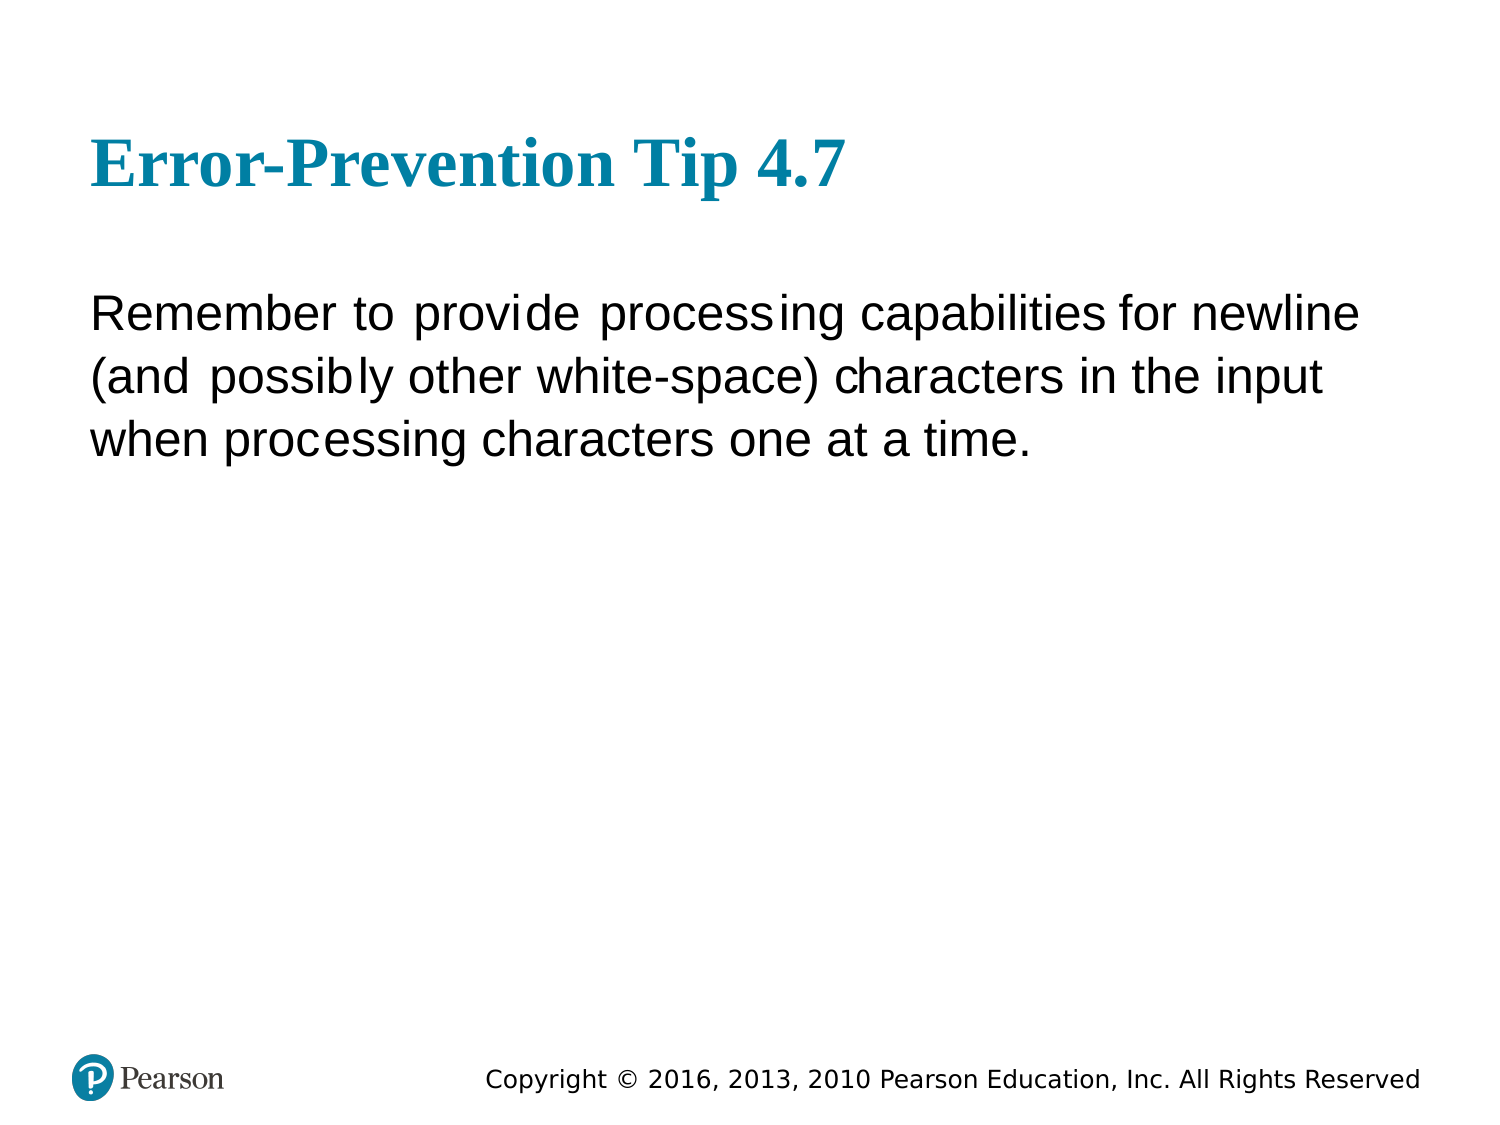

# Error-Prevention Tip 4.7
Remember to provide processing capabilities for newline (and possibly other white-space) characters in the input when processing characters one at a time.